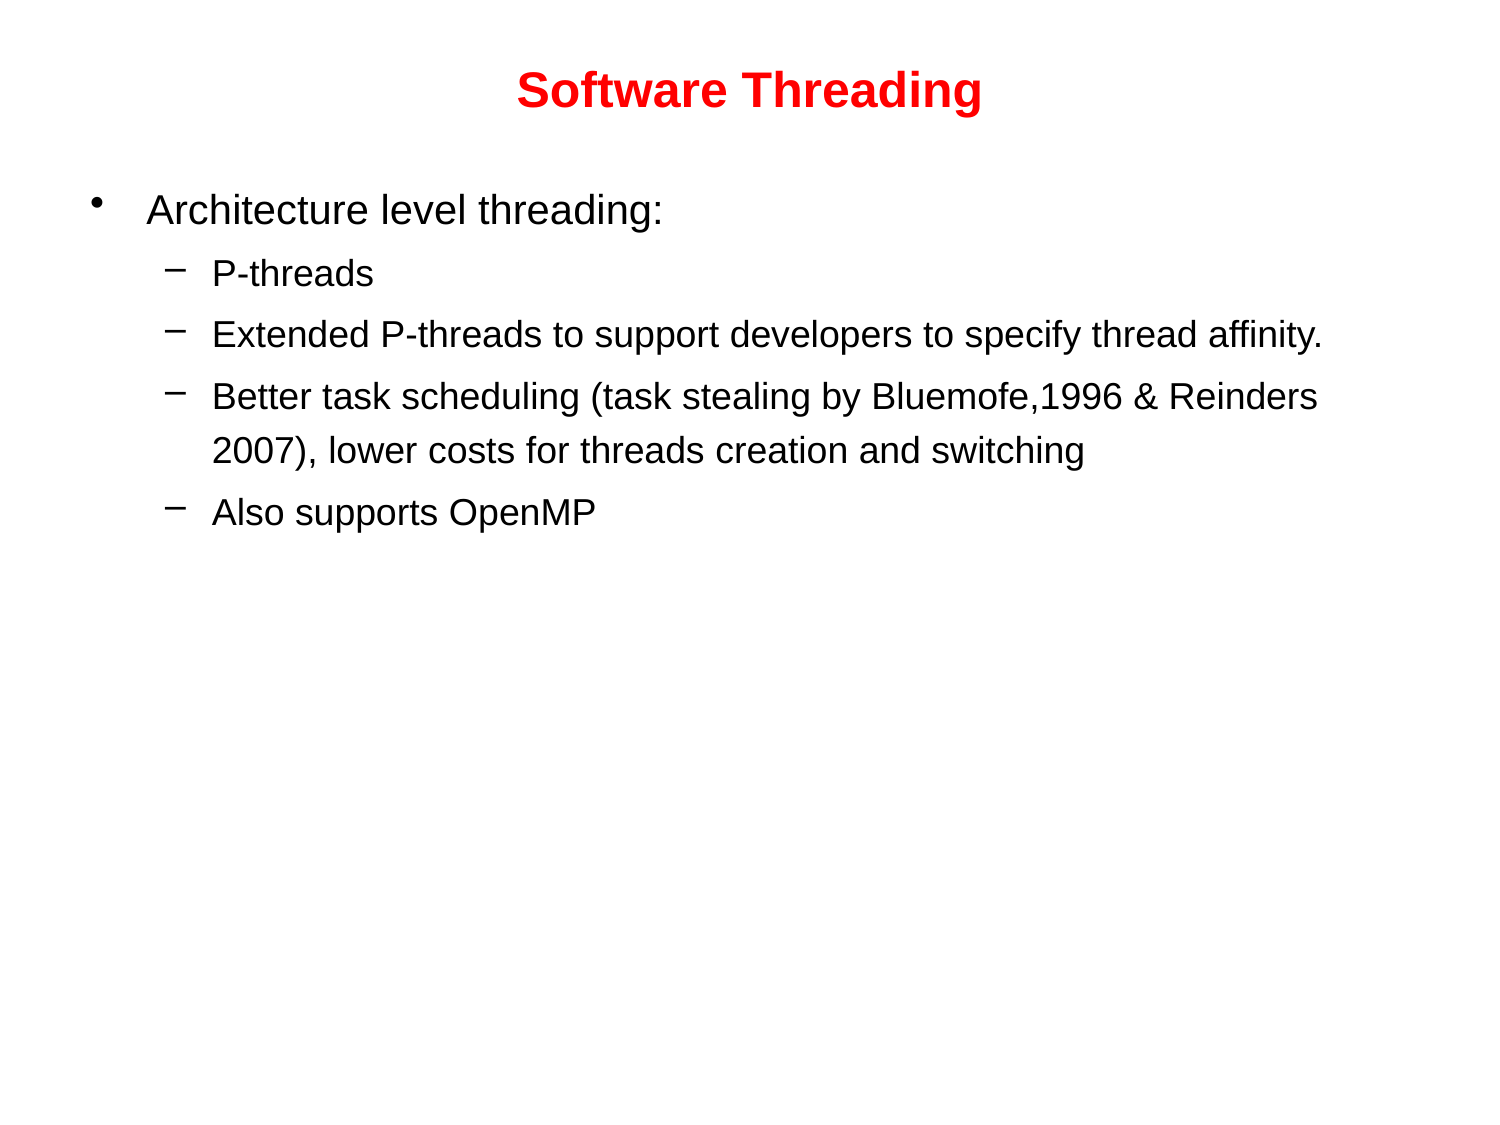

# Software Threading
Architecture level threading:
P-threads
Extended P-threads to support developers to specify thread affinity.
Better task scheduling (task stealing by Bluemofe,1996 & Reinders 2007), lower costs for threads creation and switching
Also supports OpenMP